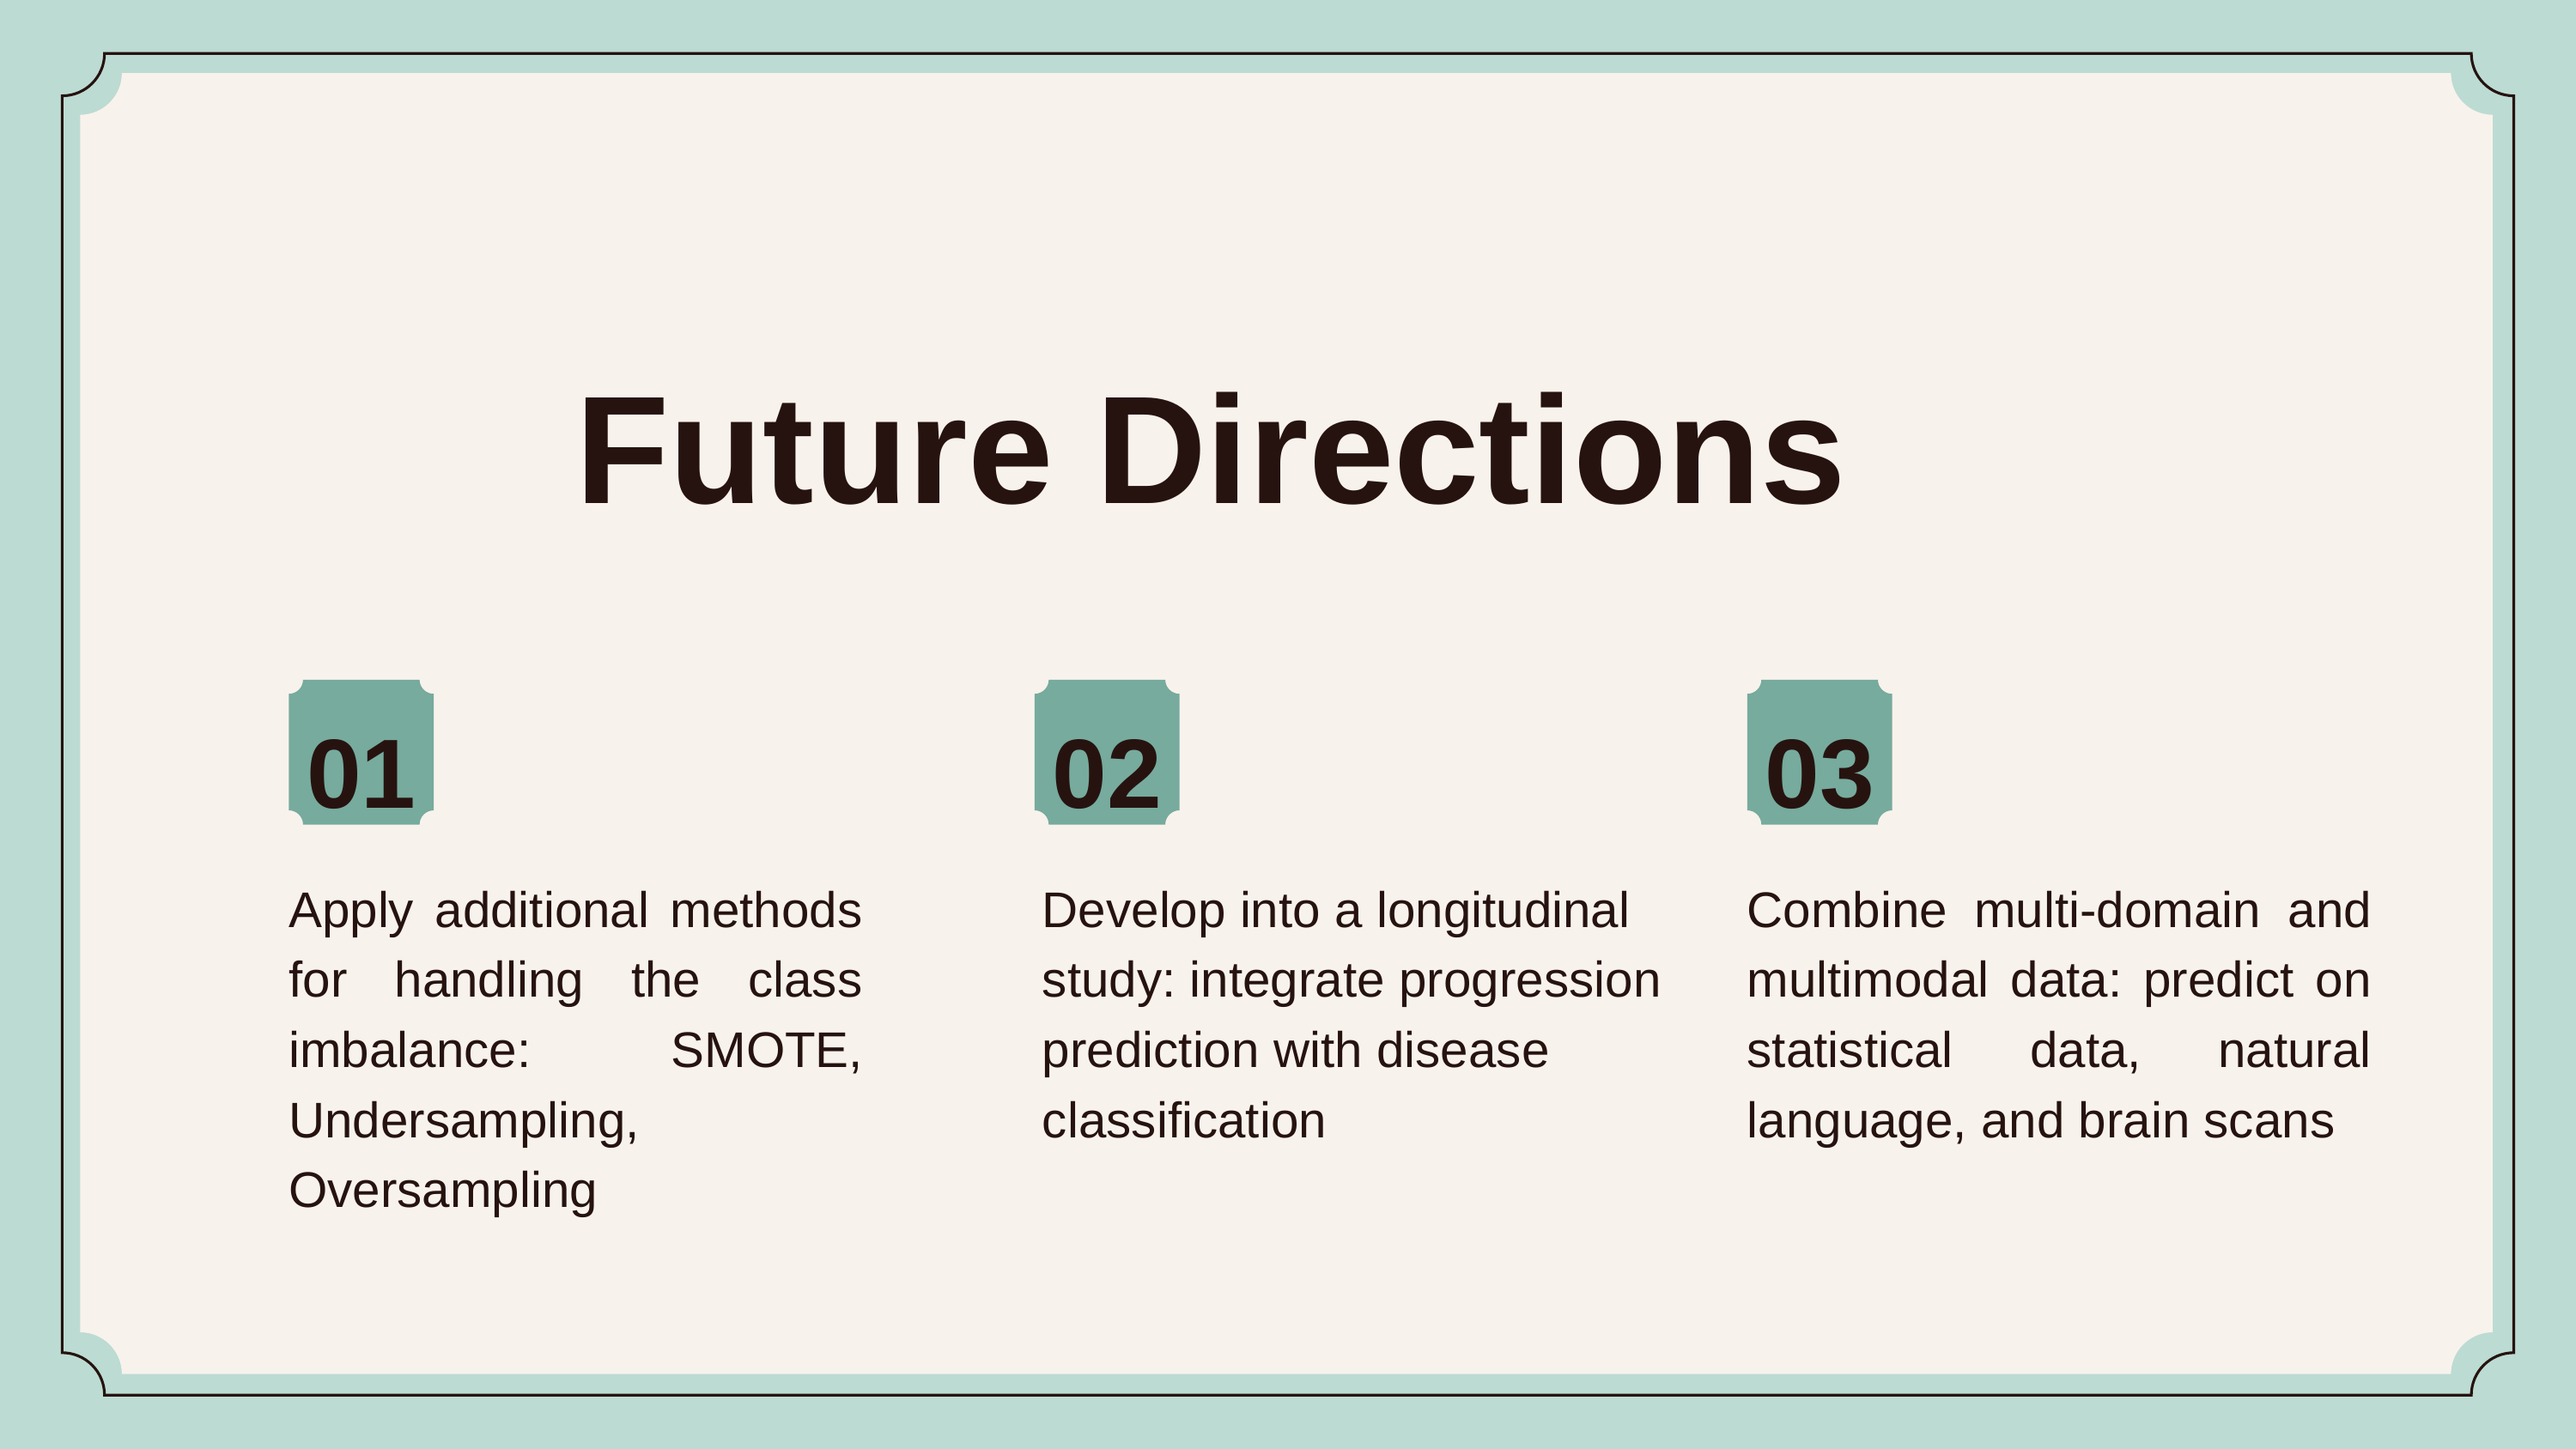

Future Directions

01

02

03
Apply additional methods for handling the class imbalance: SMOTE, Undersampling, Oversampling
Develop into a longitudinal study: integrate progression prediction with disease classification
Combine multi-domain and multimodal data: predict on statistical data, natural language, and brain scans